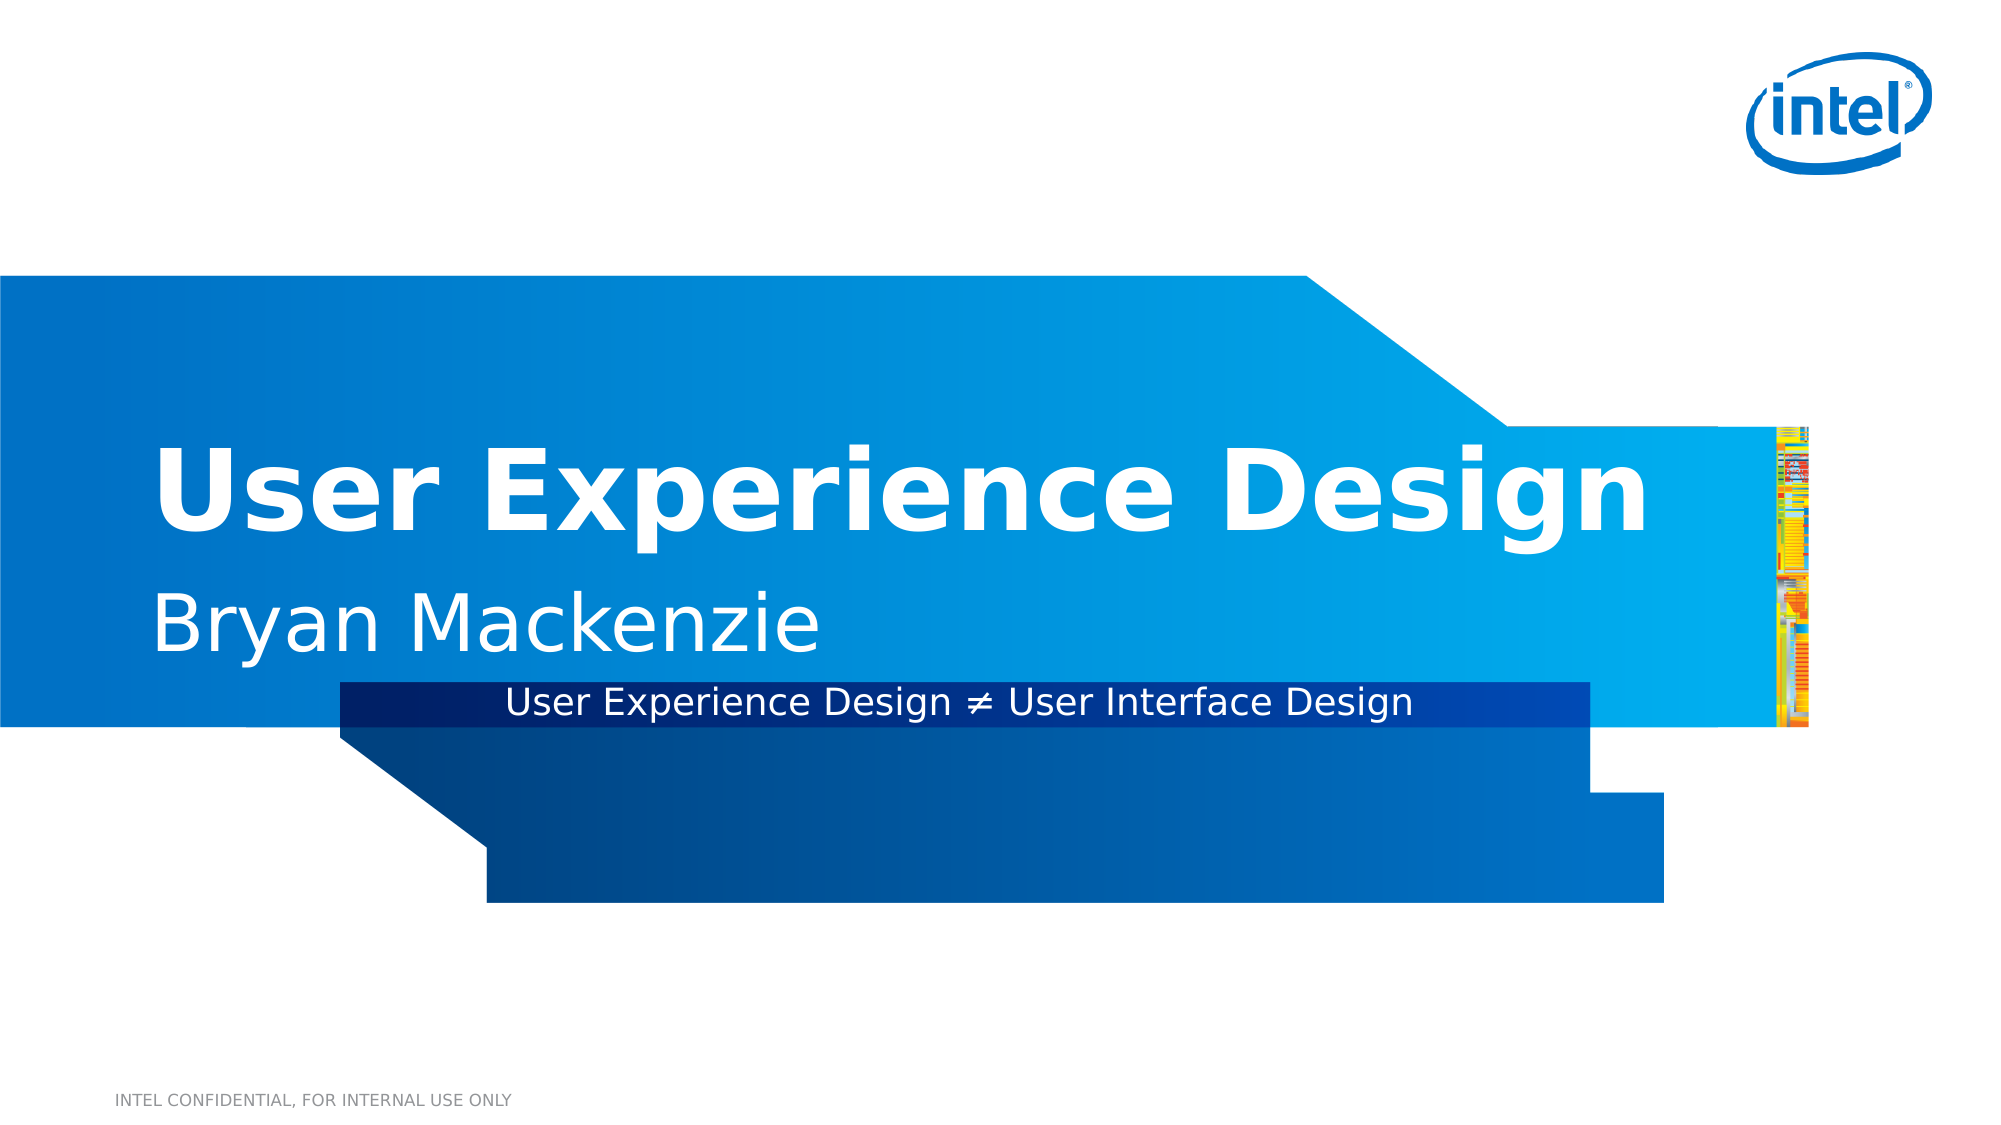

User Experience Design
# Bryan Mackenzie
User Experience Design ≠ User Interface Design